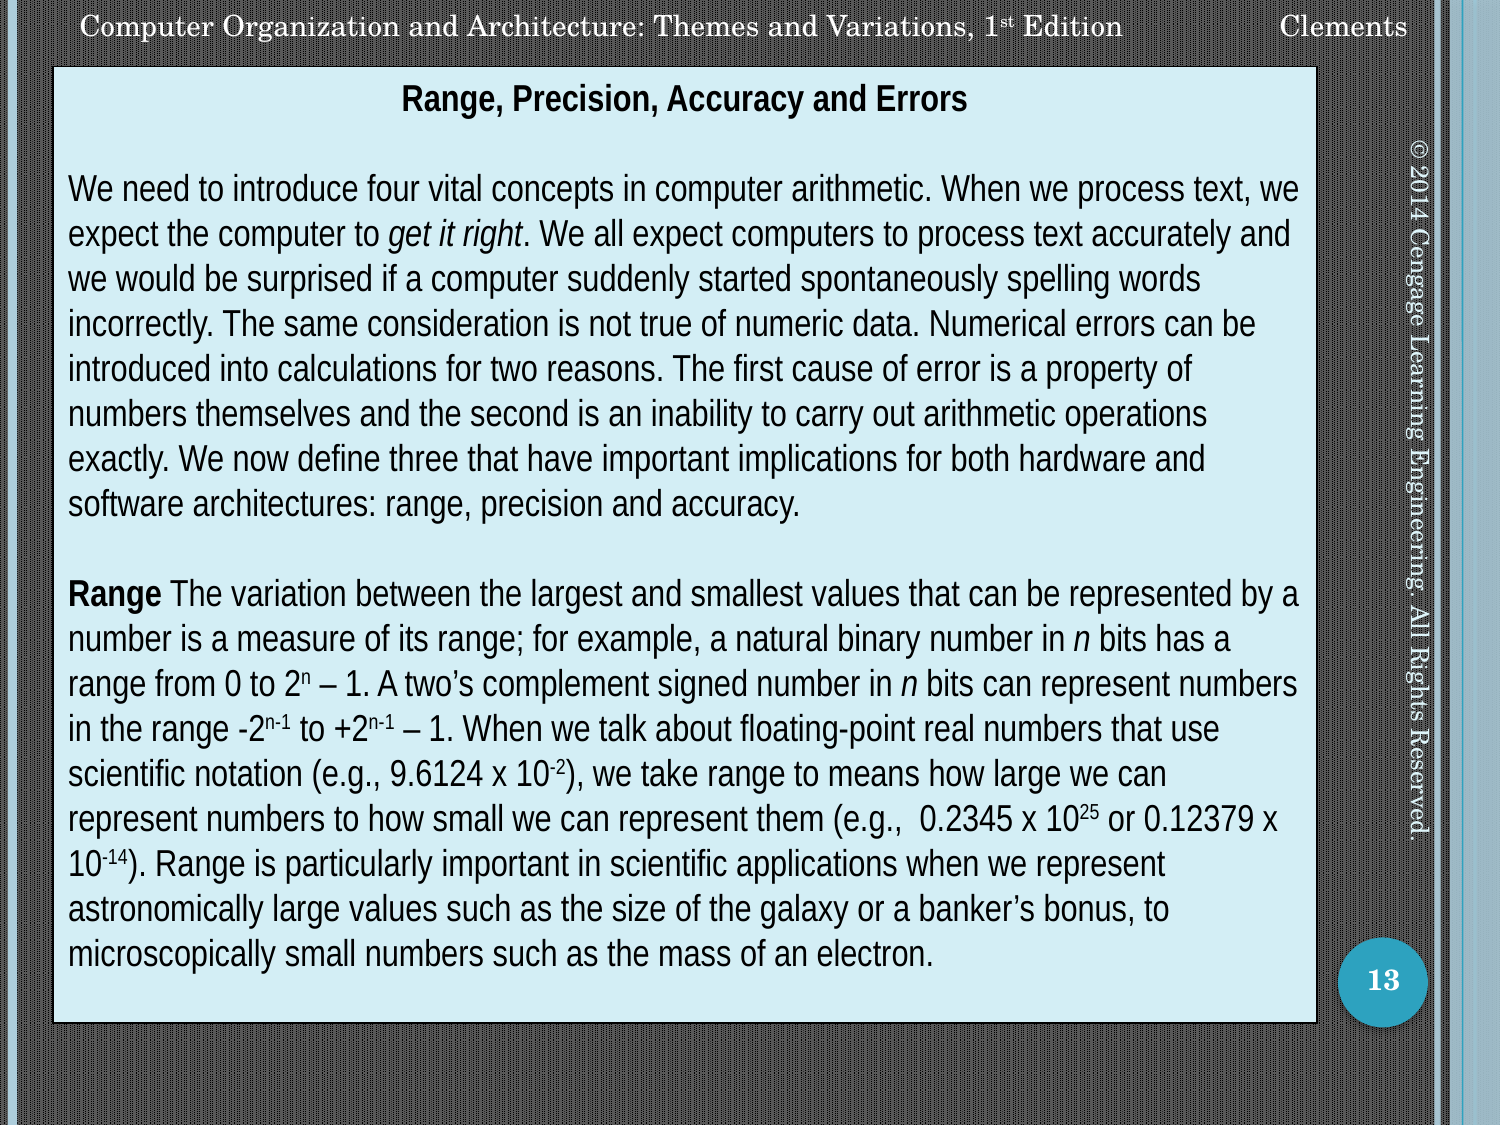

Range, Precision, Accuracy and Errors

We need to introduce four vital concepts in computer arithmetic. When we process text, we expect the computer to get it right. We all expect computers to process text accurately and we would be surprised if a computer suddenly started spontaneously spelling words incorrectly. The same consideration is not true of numeric data. Numerical errors can be introduced into calculations for two reasons. The first cause of error is a property of numbers themselves and the second is an inability to carry out arithmetic operations exactly. We now define three that have important implications for both hardware and software architectures: range, precision and accuracy.

Range The variation between the largest and smallest values that can be represented by a number is a measure of its range; for example, a natural binary number in n bits has a range from 0 to 2n – 1. A two’s complement signed number in n bits can represent numbers in the range -2n-1 to +2n-1 – 1. When we talk about floating-point real numbers that use scientific notation (e.g., 9.6124 x 10-2), we take range to means how large we can represent numbers to how small we can represent them (e.g.,  0.2345 x 1025 or 0.12379 x 10-14). Range is particularly important in scientific applications when we represent astronomically large values such as the size of the galaxy or a banker’s bonus, to microscopically small numbers such as the mass of an electron.

© 2014 Cengage Learning Engineering. All Rights Reserved.
13